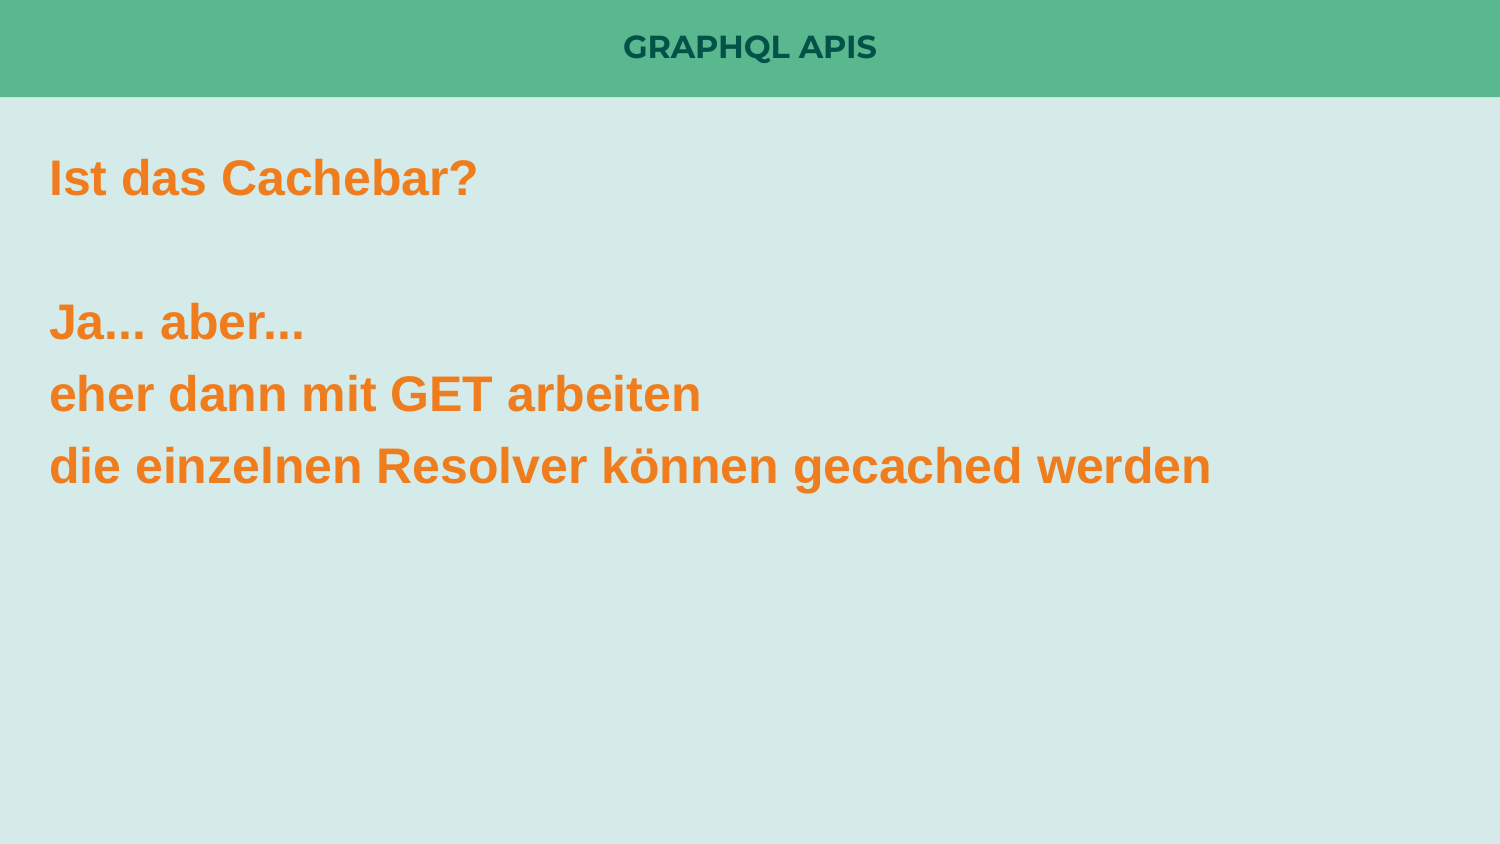

# GraphQL APIs
Ist das Cachebar?

Ja... aber...
eher dann mit GET arbeiten
die einzelnen Resolver können gecached werden